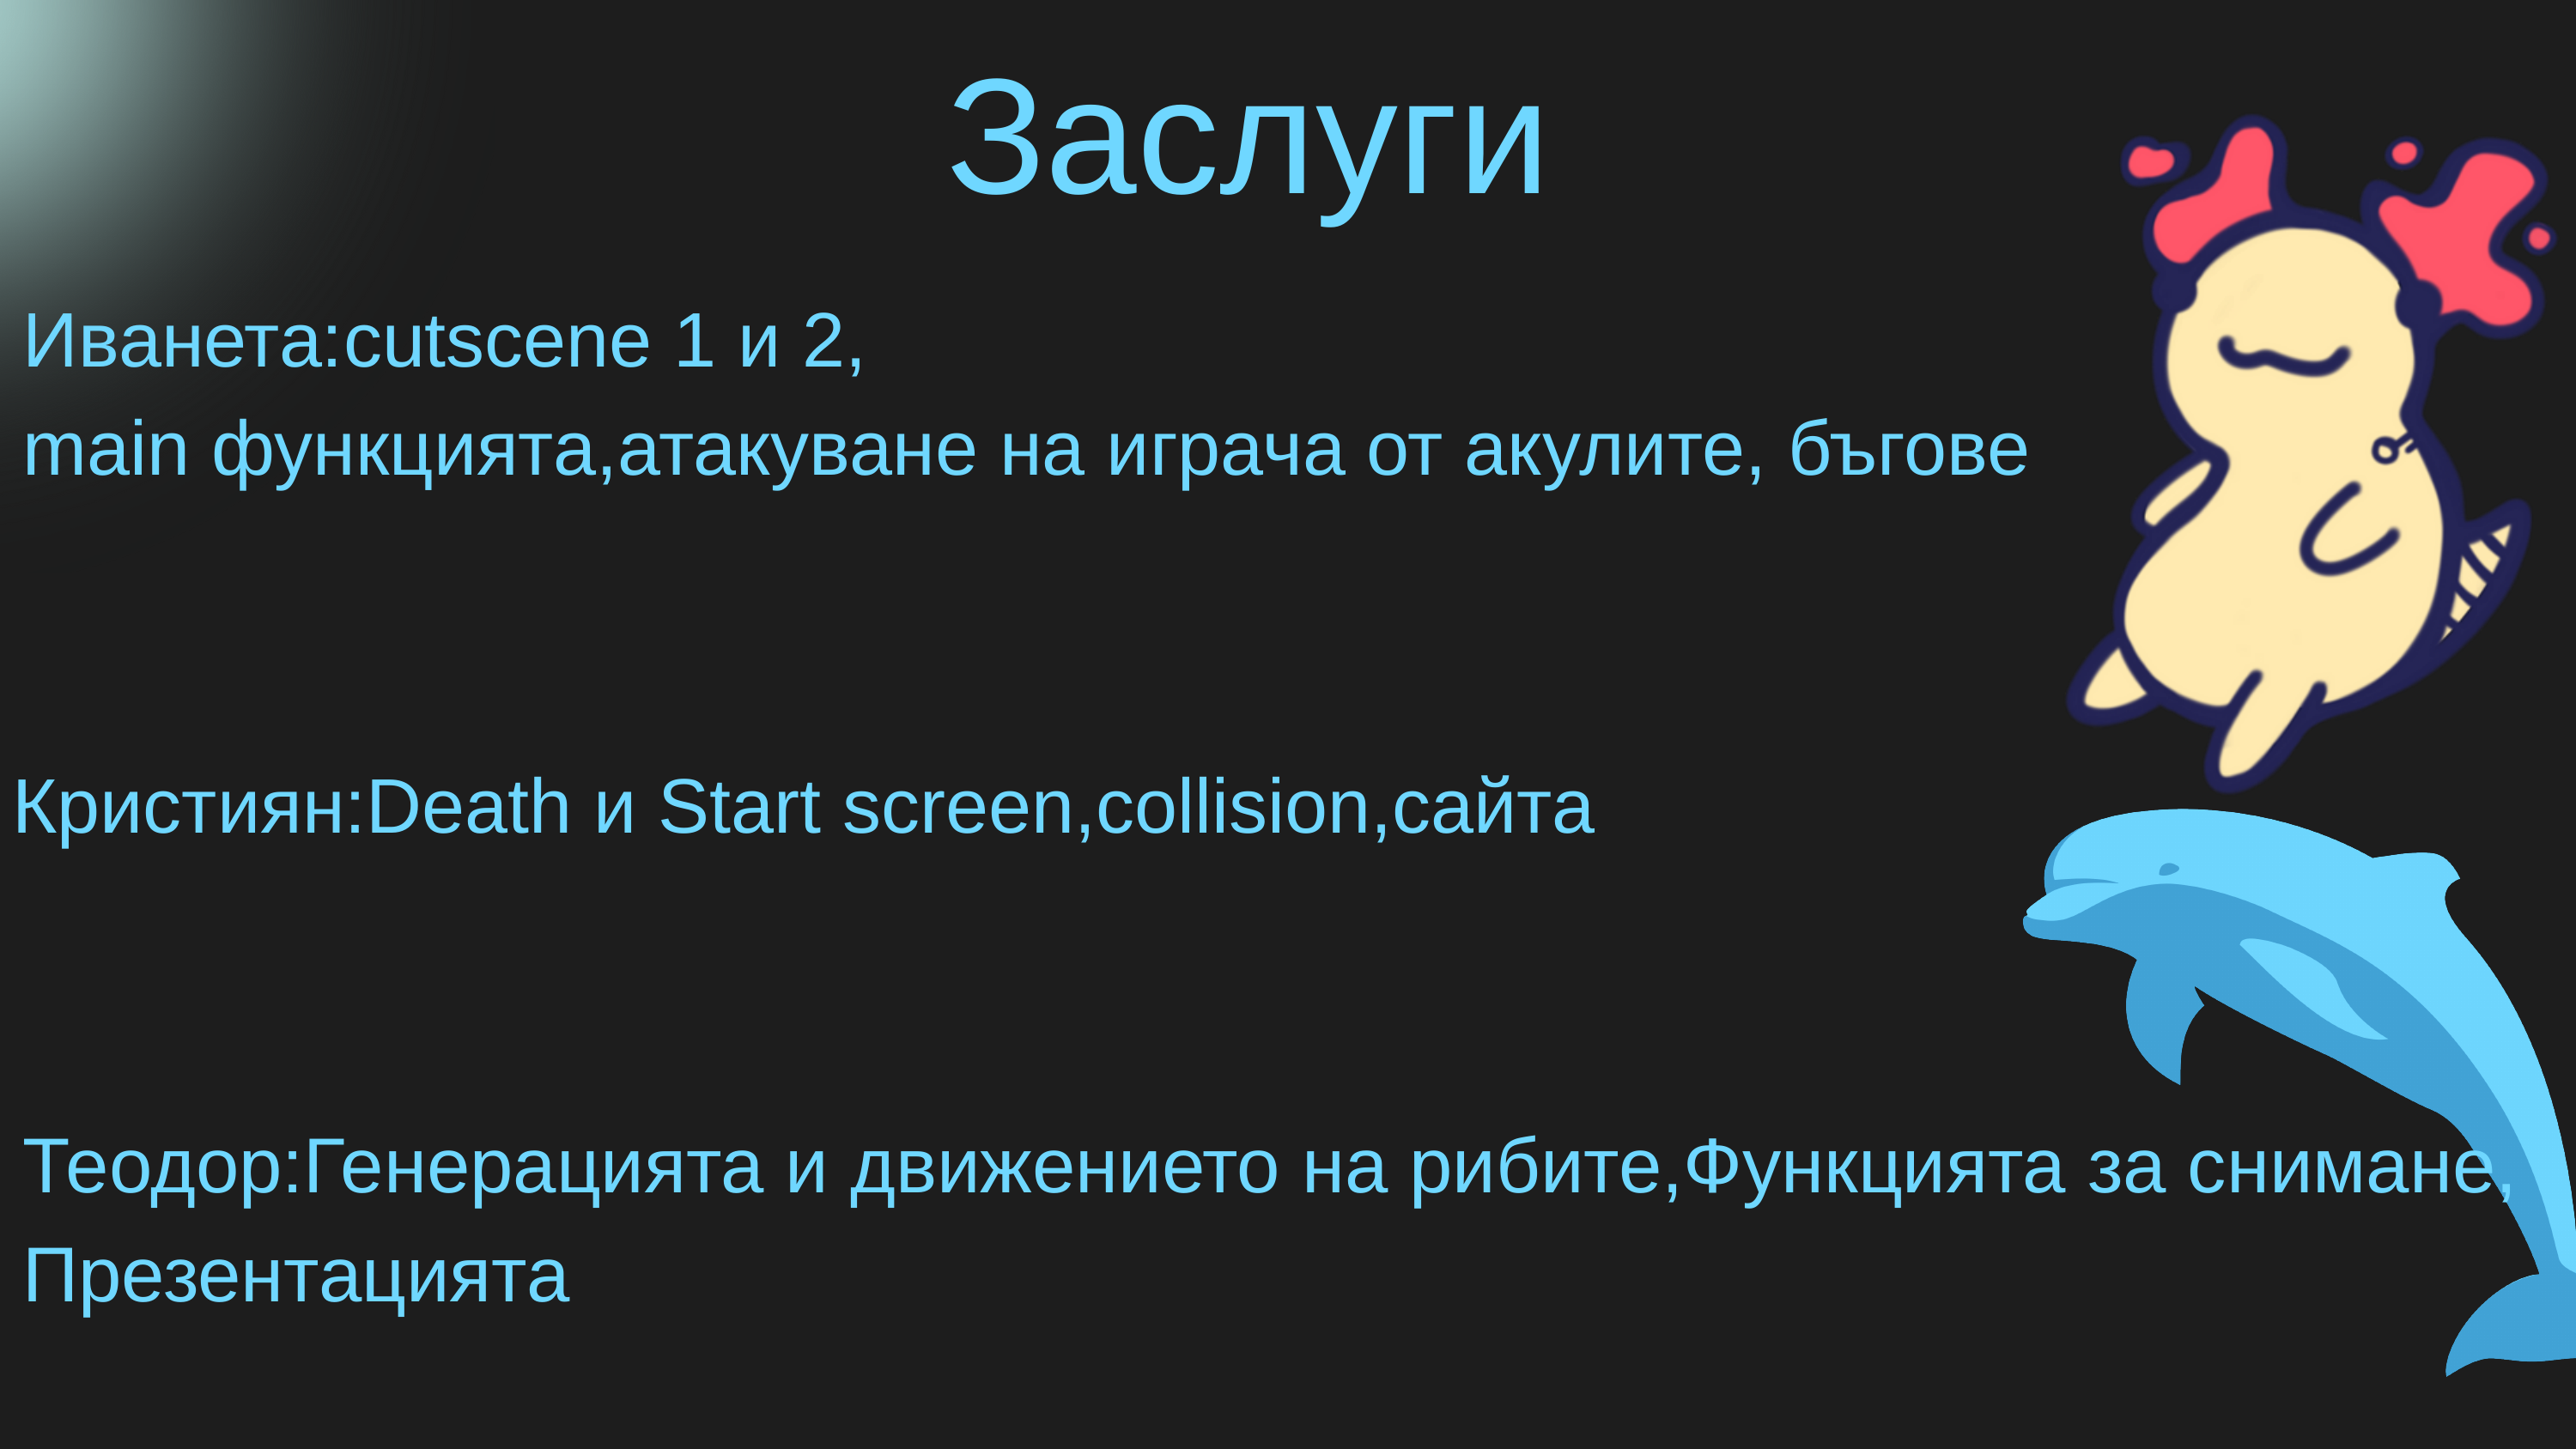

Заслуги

Иванета:cutscene 1 и 2,
main функцията,атакуване на играча от акулите, бъгове
Кристиян:Death и Start screen,collision,сайта

Теодор:Генерацията и движението на рибите,Функцията за снимане, Презентацията